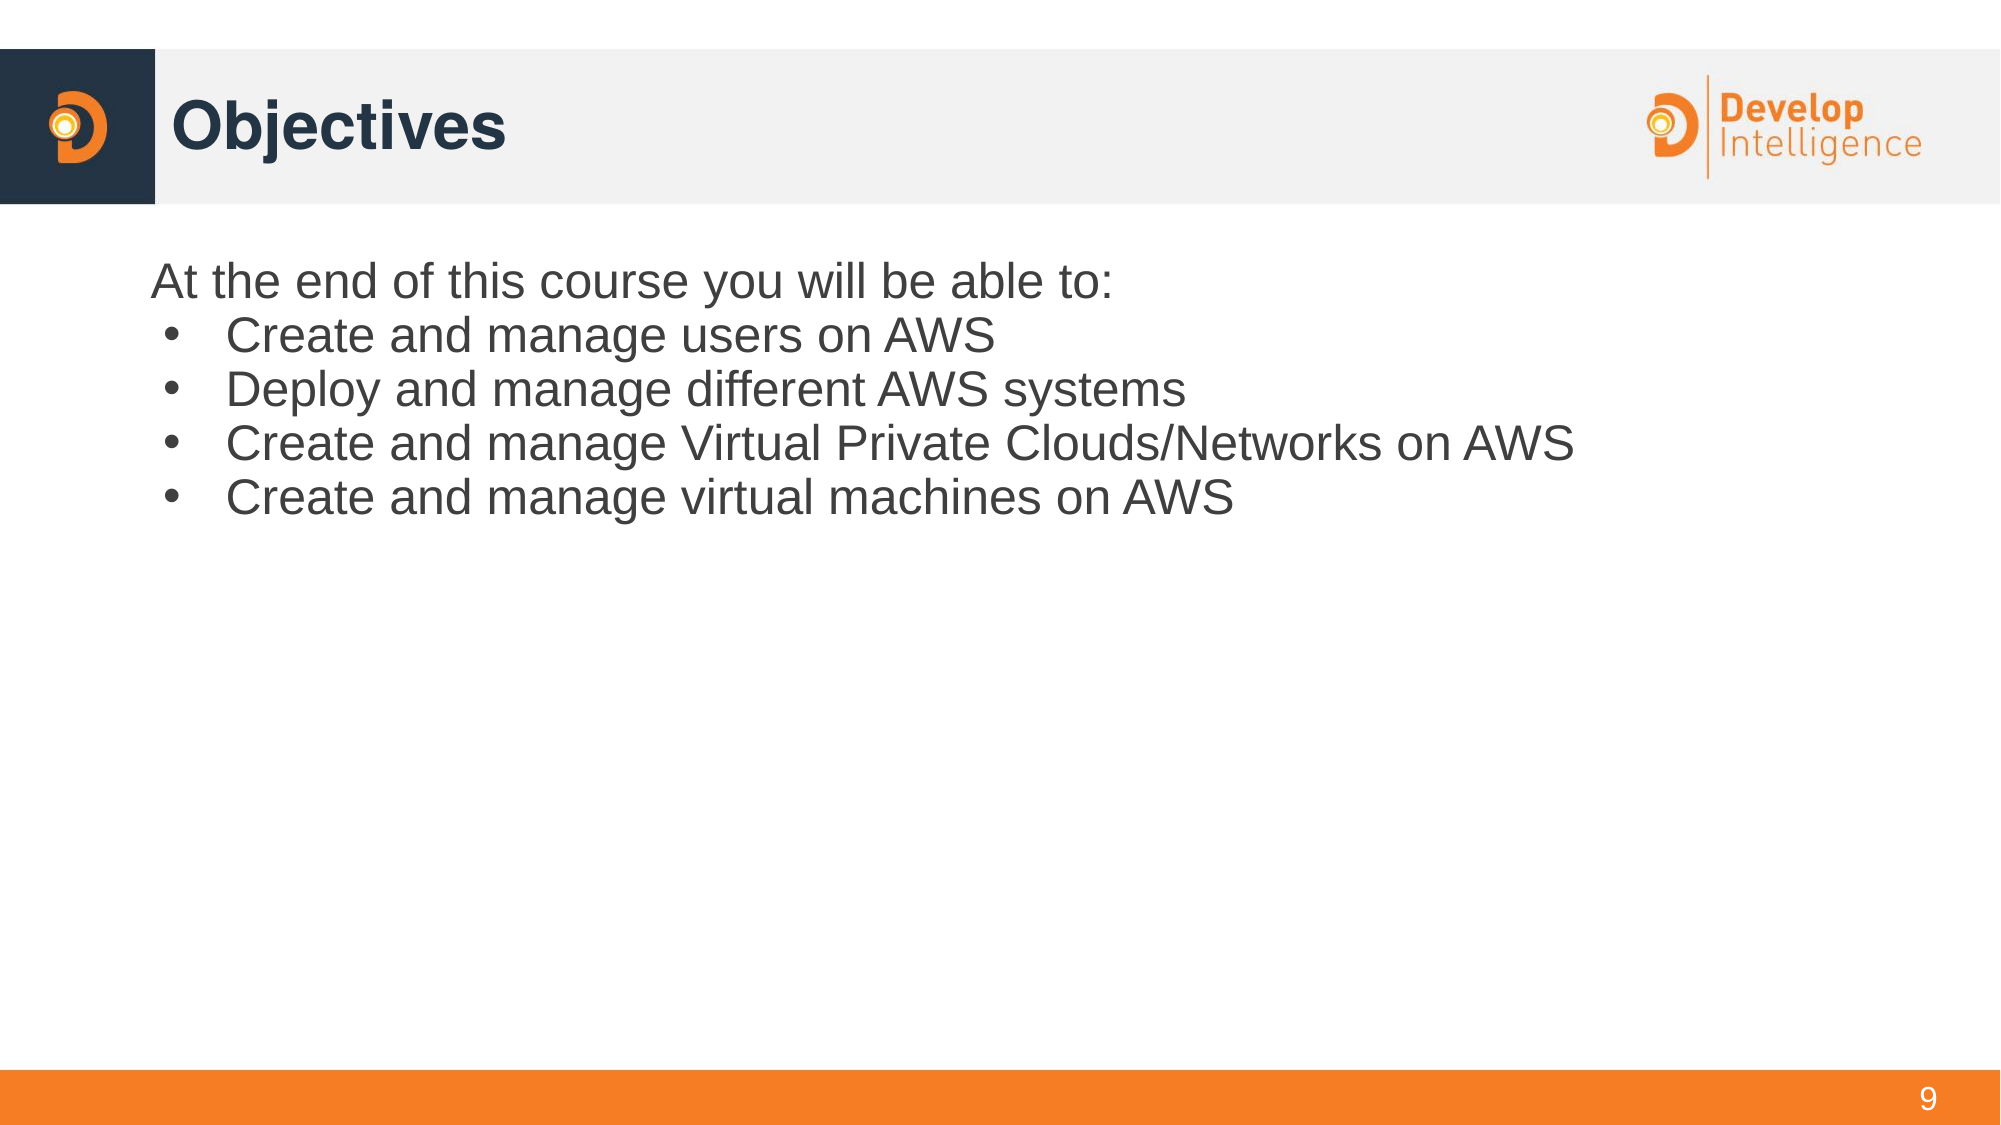

# Objectives
At the end of this course you will be able to:
Create and manage users on AWS
Deploy and manage different AWS systems
Create and manage Virtual Private Clouds/Networks on AWS
Create and manage virtual machines on AWS

9